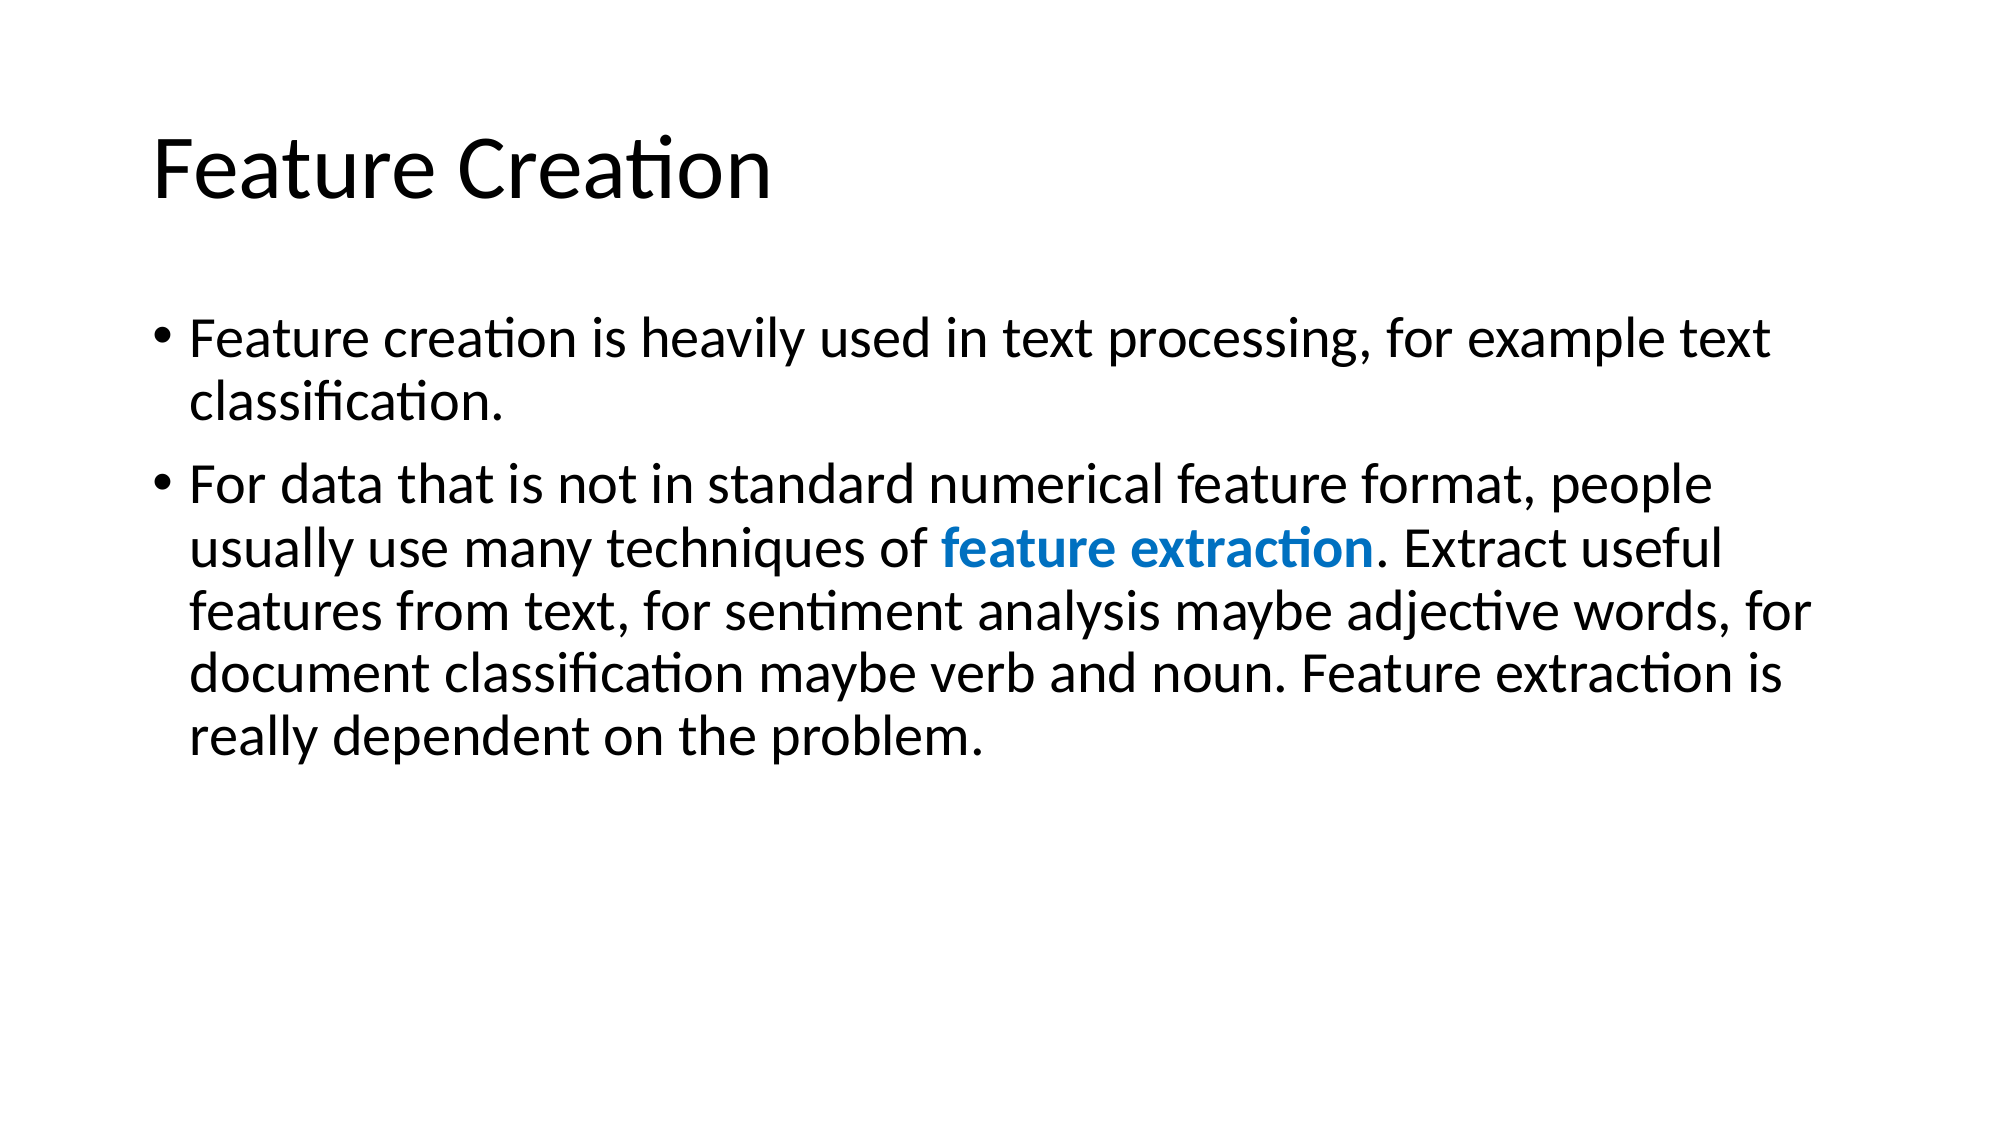

# Feature Creation
Feature creation is heavily used in text processing, for example text classification.
For data that is not in standard numerical feature format, people usually use many techniques of feature extraction. Extract useful features from text, for sentiment analysis maybe adjective words, for document classification maybe verb and noun. Feature extraction is really dependent on the problem.